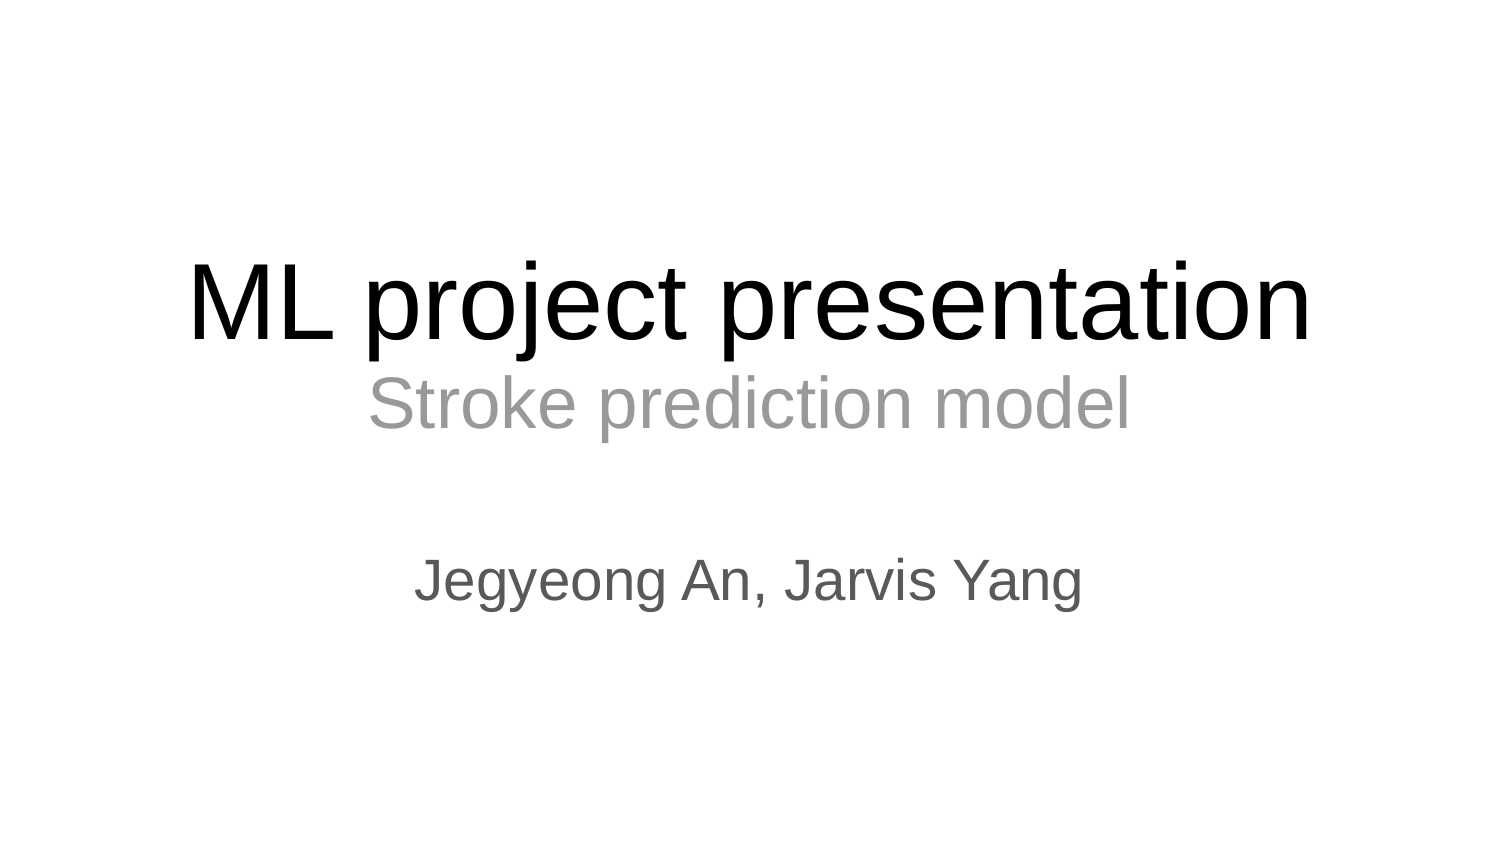

# ML project presentation
Stroke prediction model
Jegyeong An, Jarvis Yang